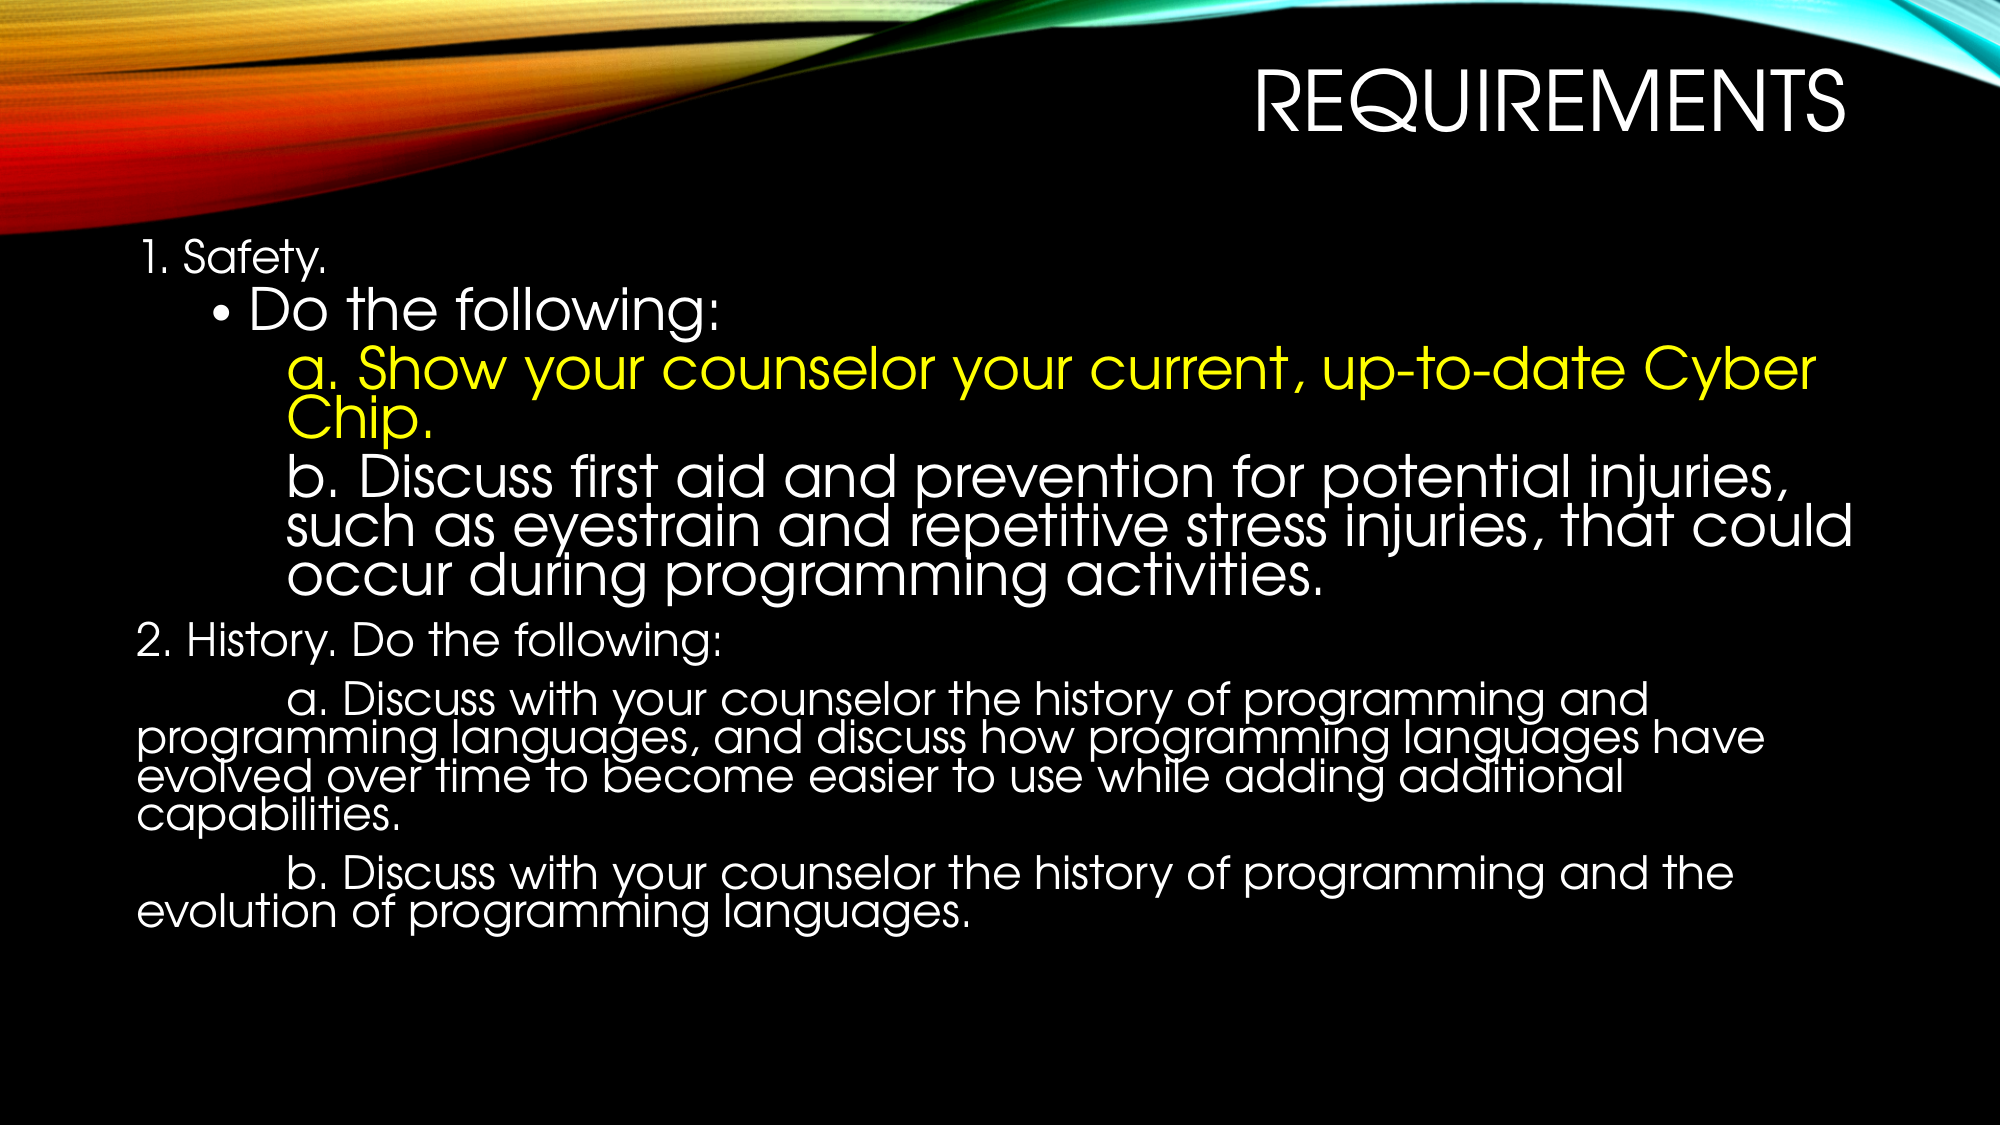

# Requirements
1. Safety.
Do the following:
a. Show your counselor your current, up-to-date Cyber Chip.
b. Discuss first aid and prevention for potential injuries, such as eyestrain and repetitive stress injuries, that could occur during programming activities.
2. History. Do the following:
	a. Discuss with your counselor the history of programming and programming languages, and discuss how programming languages have evolved over time to become easier to use while adding additional capabilities.
	b. Discuss with your counselor the history of programming and the evolution of programming languages.